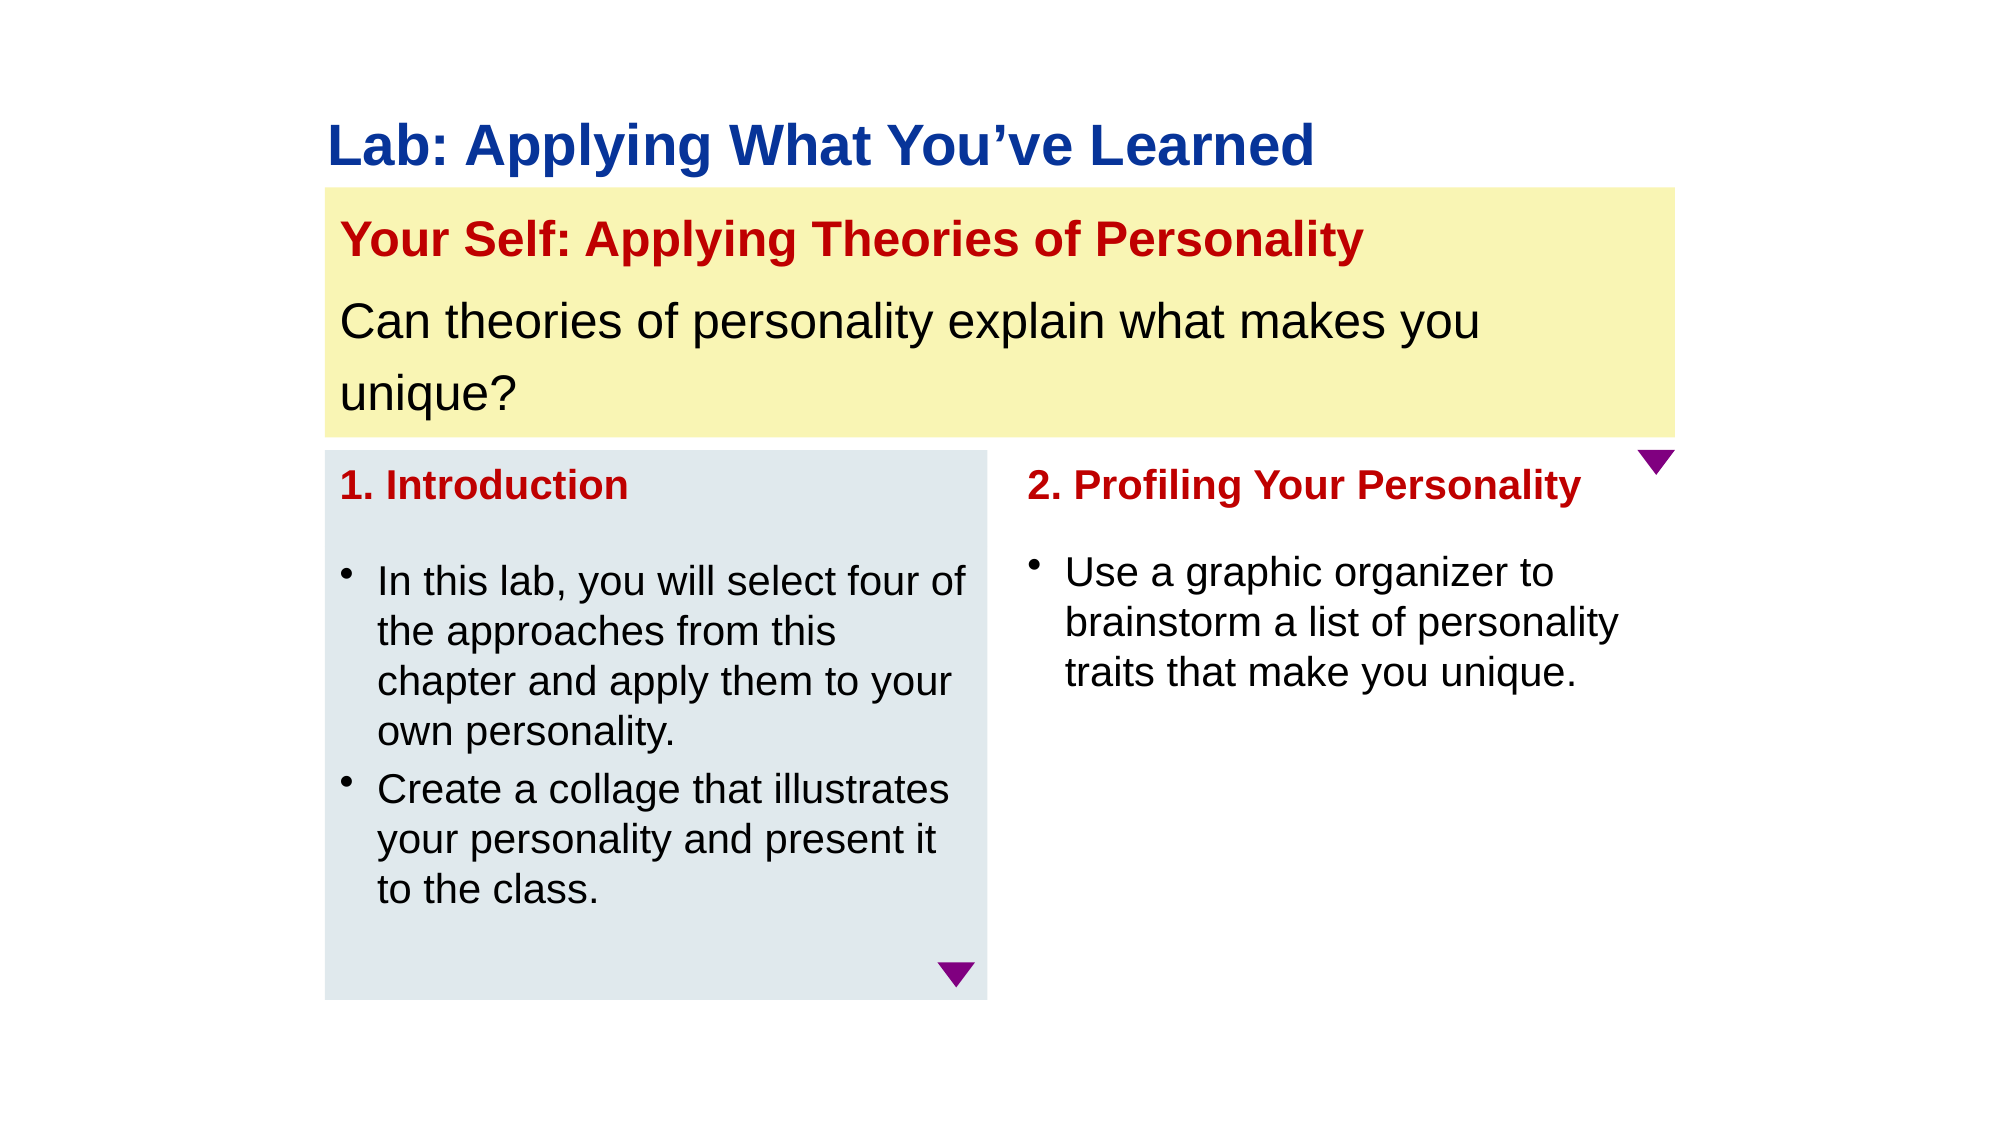

Lab: Applying What You’ve Learned
Your Self: Applying Theories of Personality
Can theories of personality explain what makes you unique?
1. Introduction
In this lab, you will select four of the approaches from this chapter and apply them to your own personality.
Create a collage that illustrates your personality and present it to the class.
2. Profiling Your Personality
Use a graphic organizer to brainstorm a list of personality traits that make you unique.